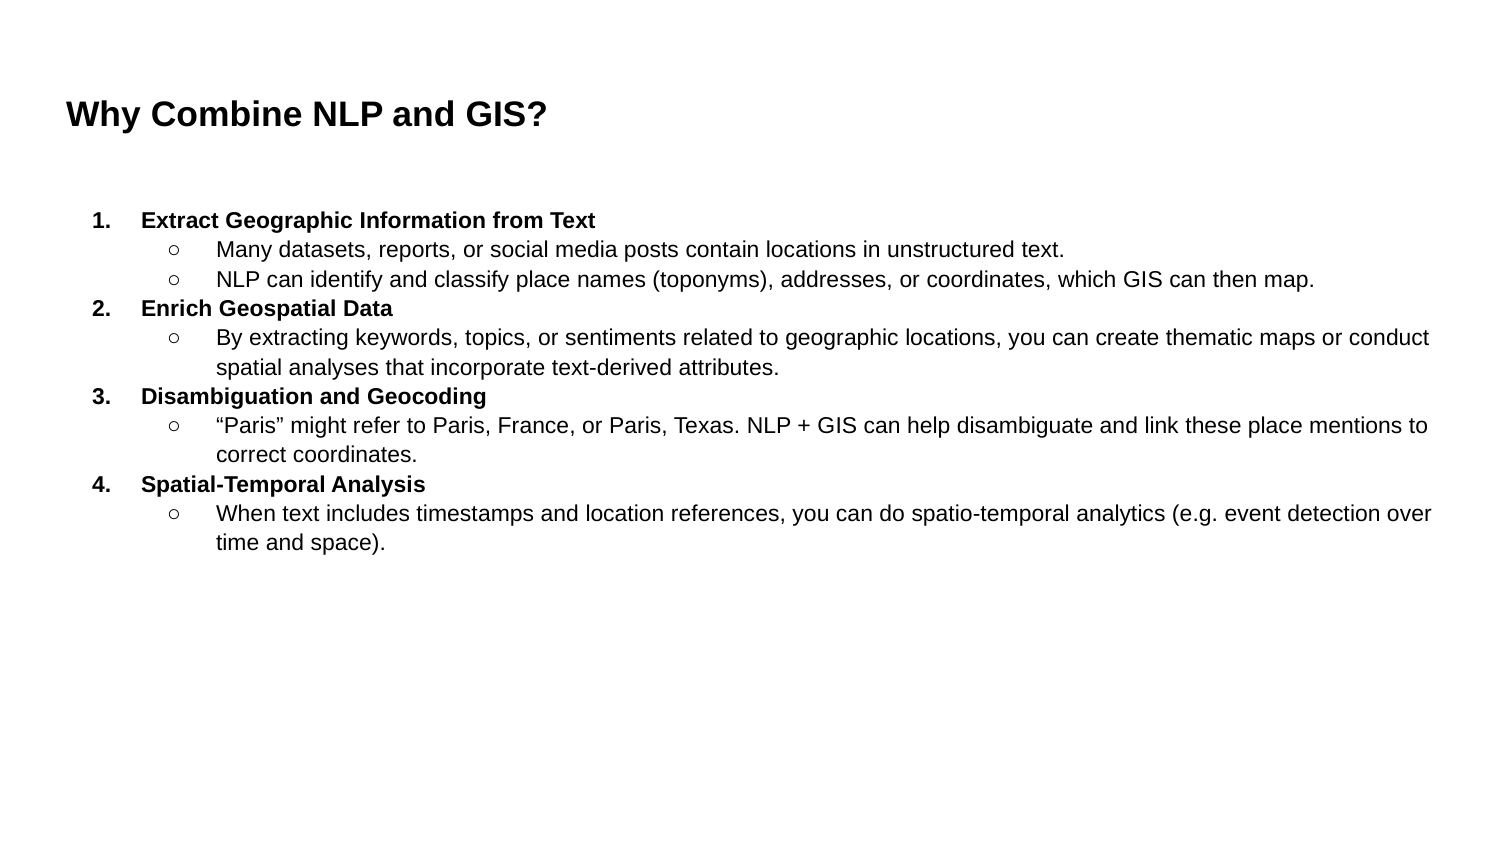

# Why Combine NLP and GIS?
Extract Geographic Information from Text
Many datasets, reports, or social media posts contain locations in unstructured text.
NLP can identify and classify place names (toponyms), addresses, or coordinates, which GIS can then map.
Enrich Geospatial Data
By extracting keywords, topics, or sentiments related to geographic locations, you can create thematic maps or conduct spatial analyses that incorporate text-derived attributes.
Disambiguation and Geocoding
“Paris” might refer to Paris, France, or Paris, Texas. NLP + GIS can help disambiguate and link these place mentions to correct coordinates.
Spatial-Temporal Analysis
When text includes timestamps and location references, you can do spatio-temporal analytics (e.g. event detection over time and space).